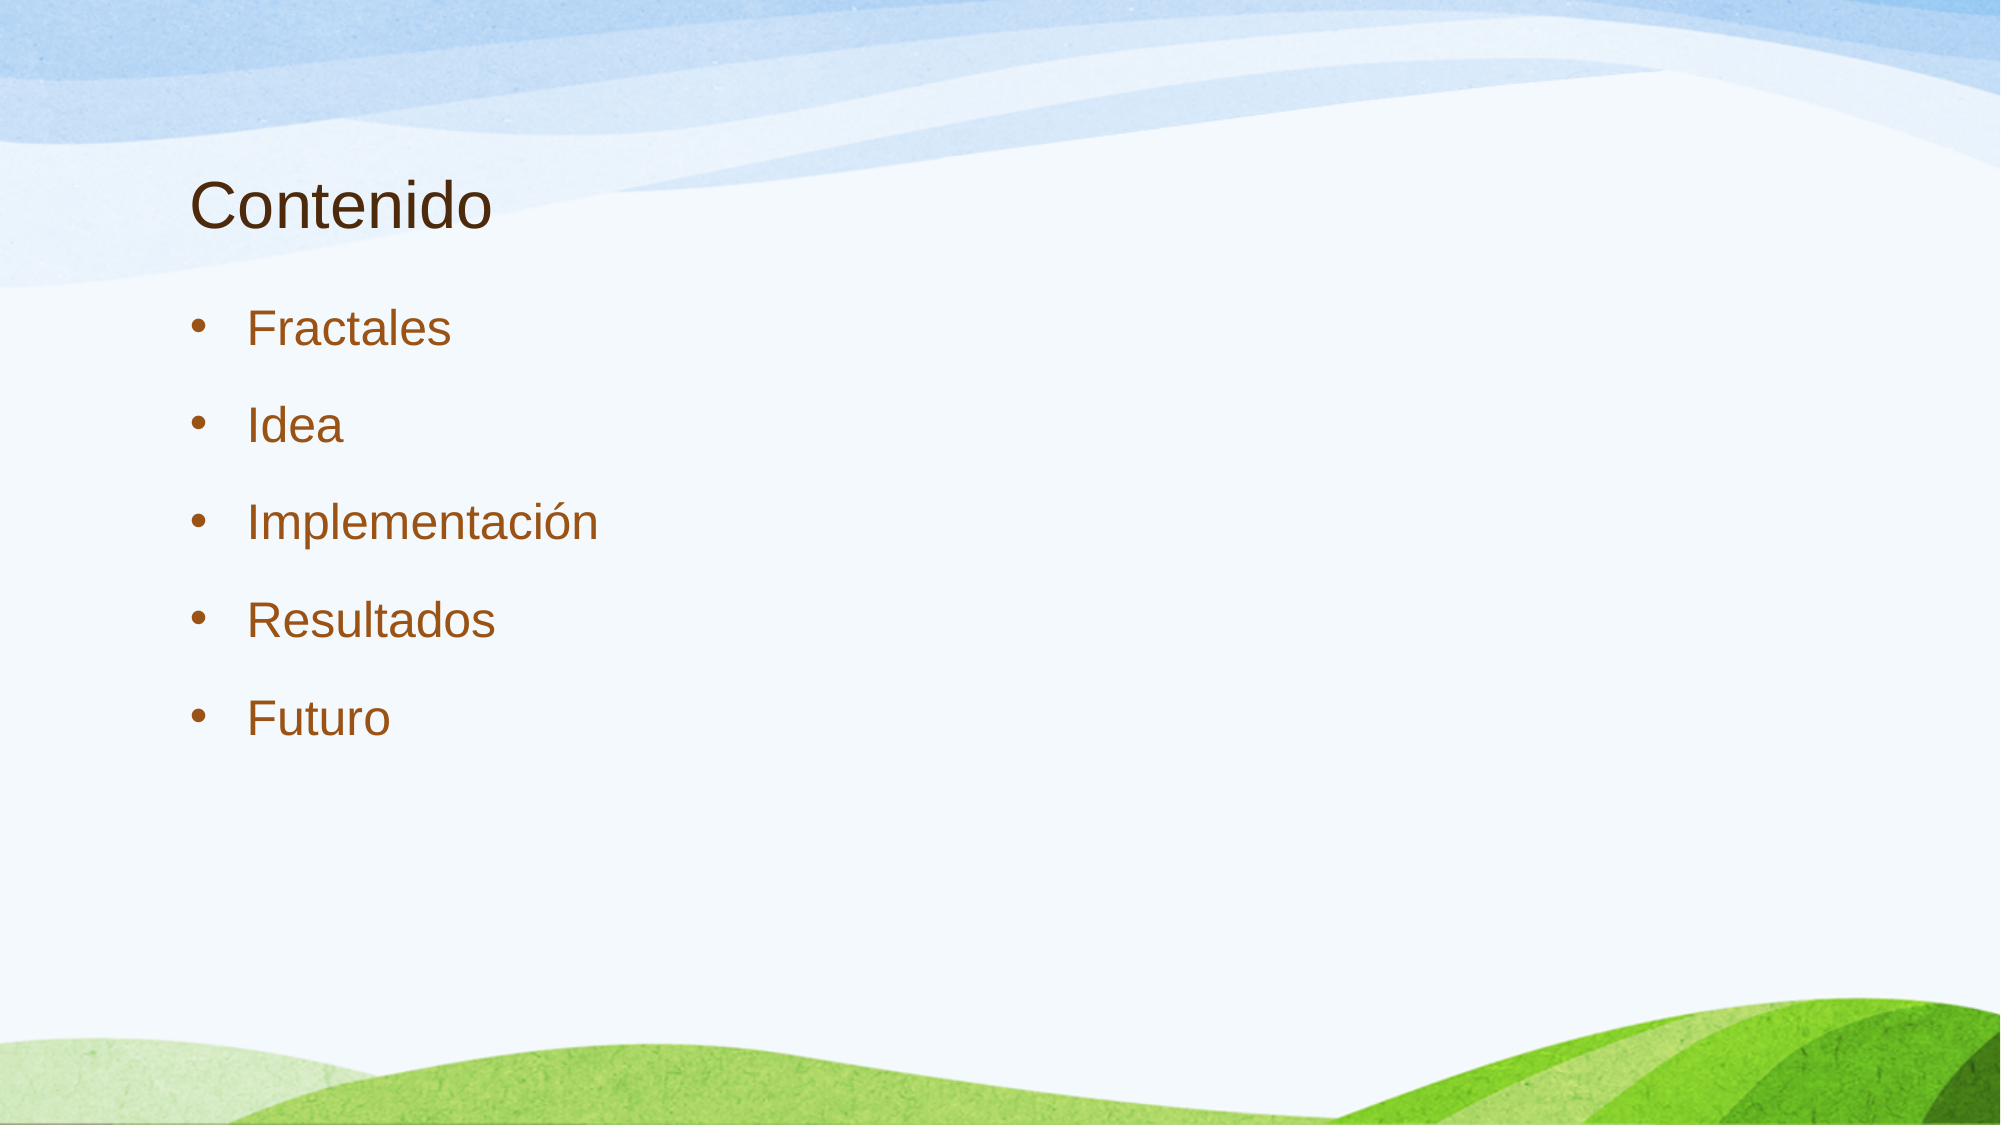

# Contenido
Fractales
Idea
Implementación
Resultados
Futuro